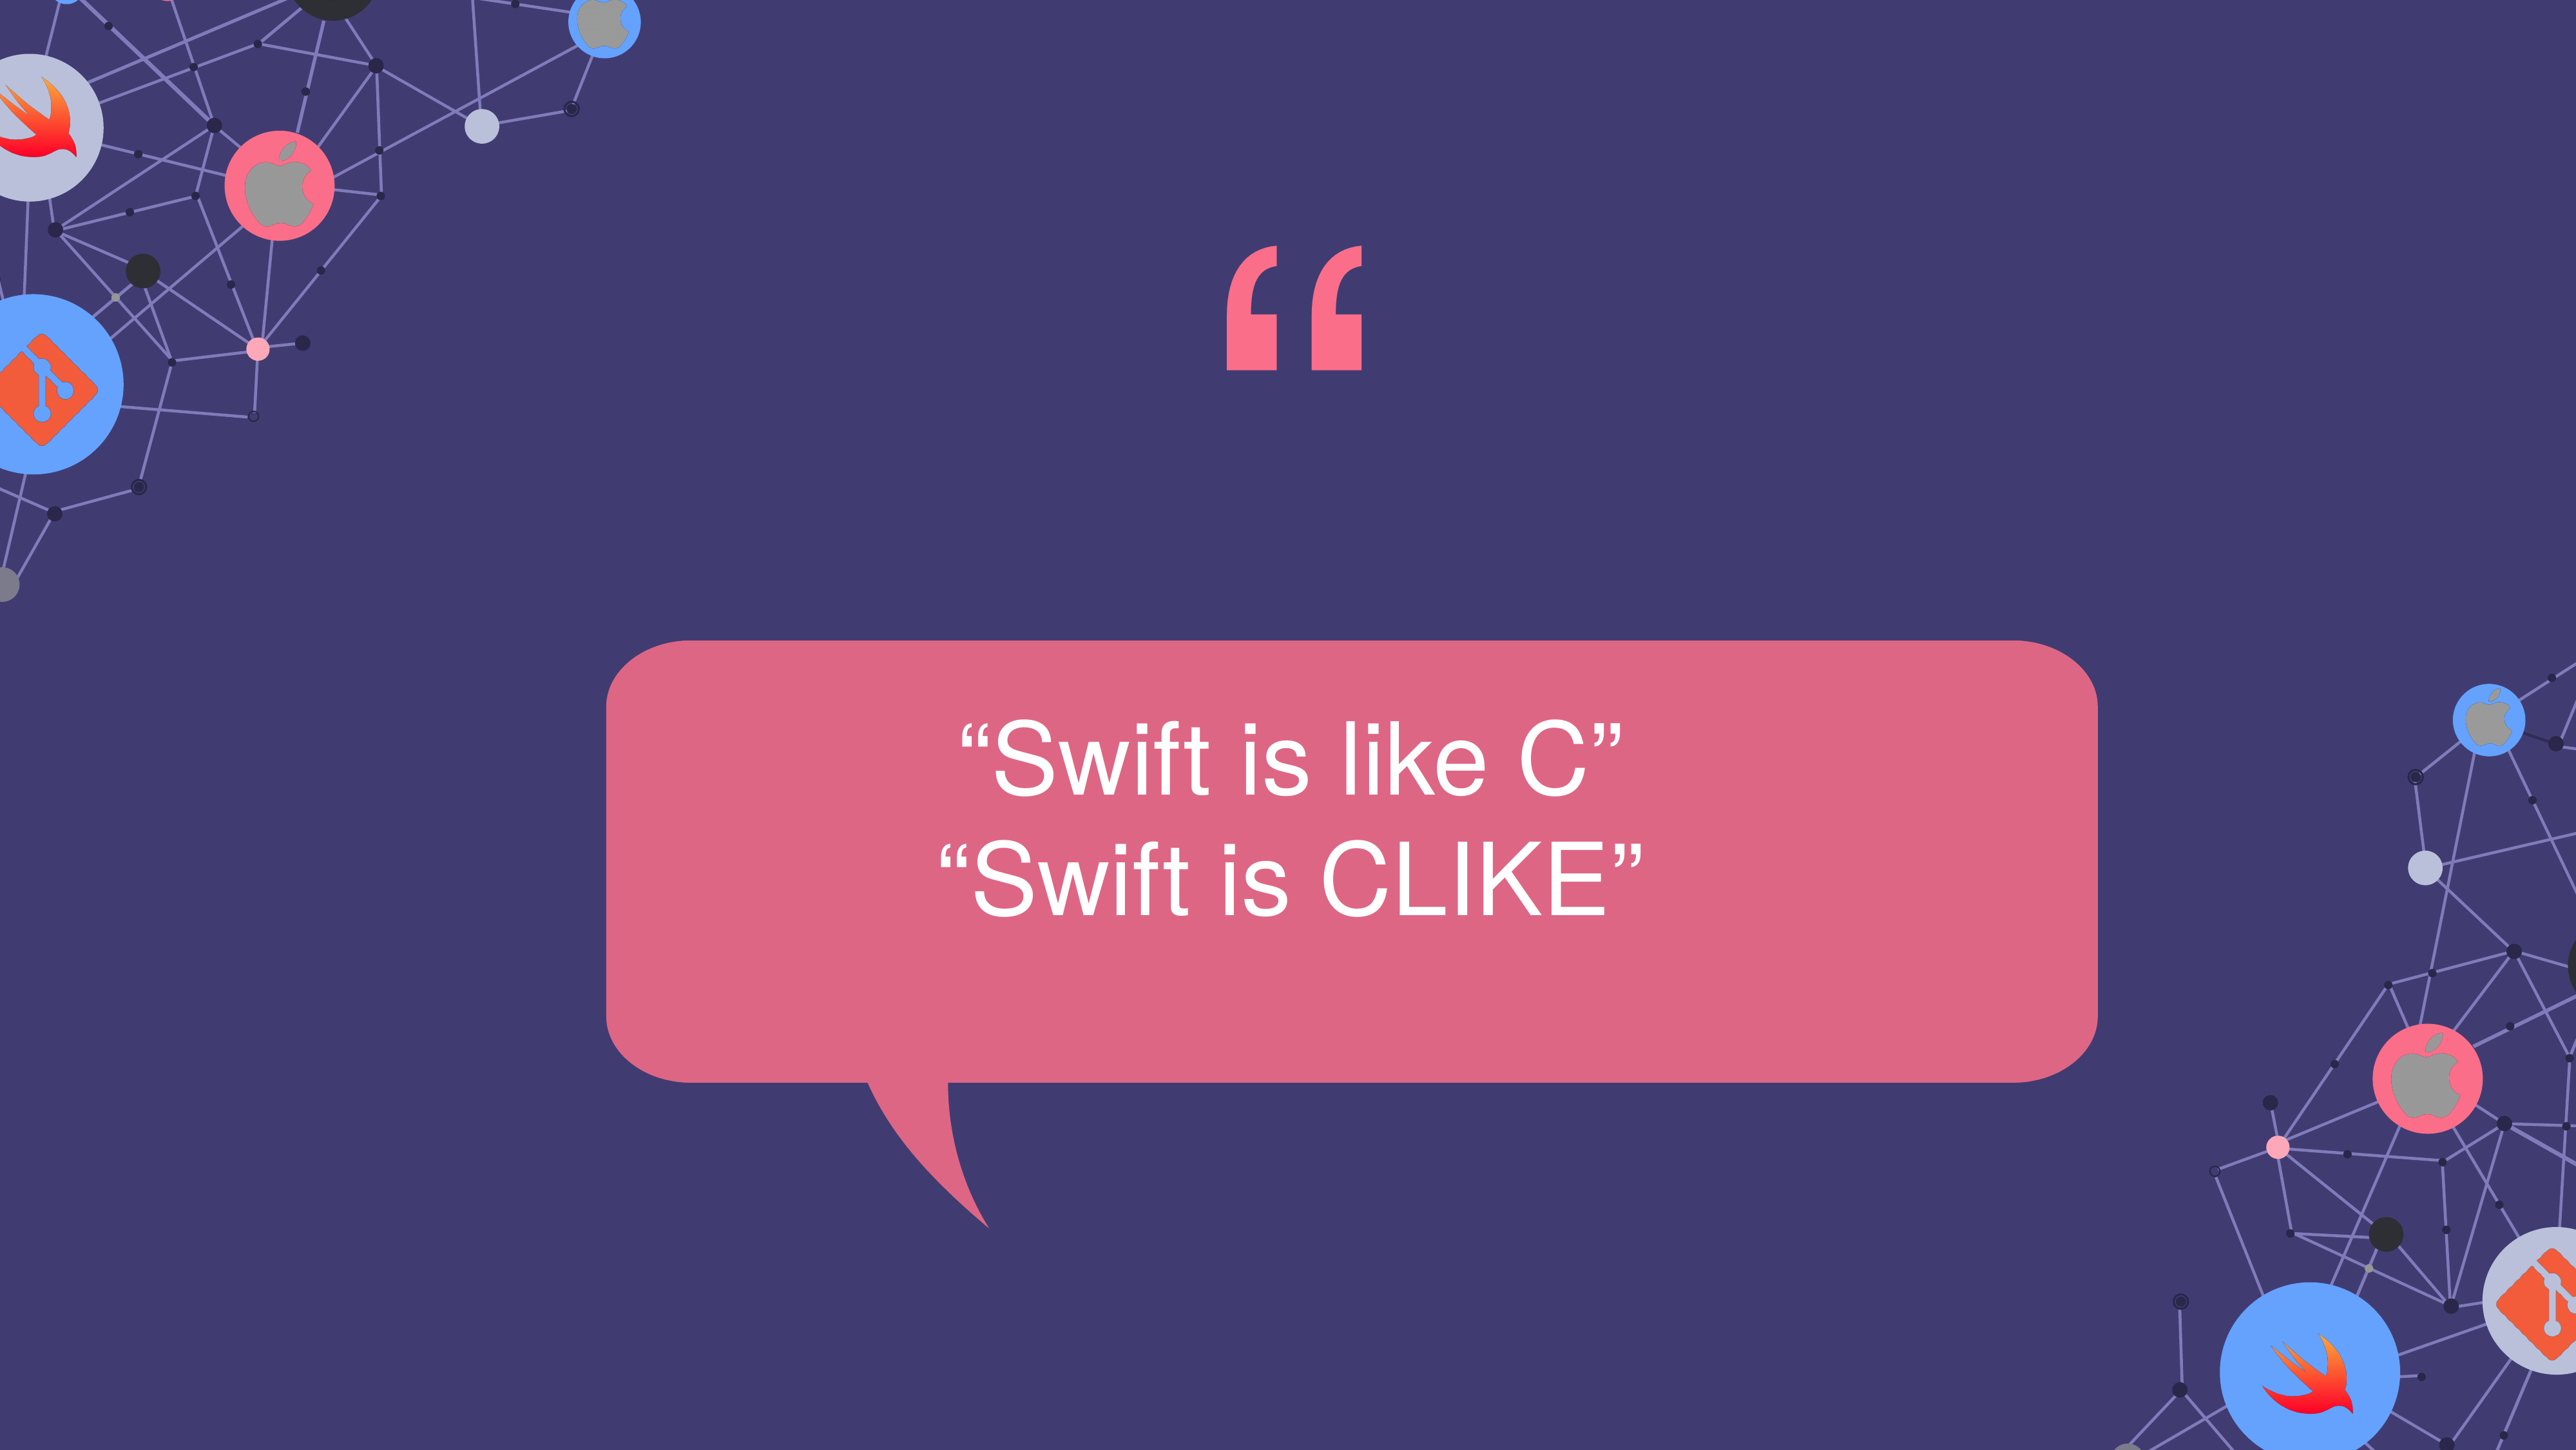

“

“Swift is like C”
“Swift is CLIKE”